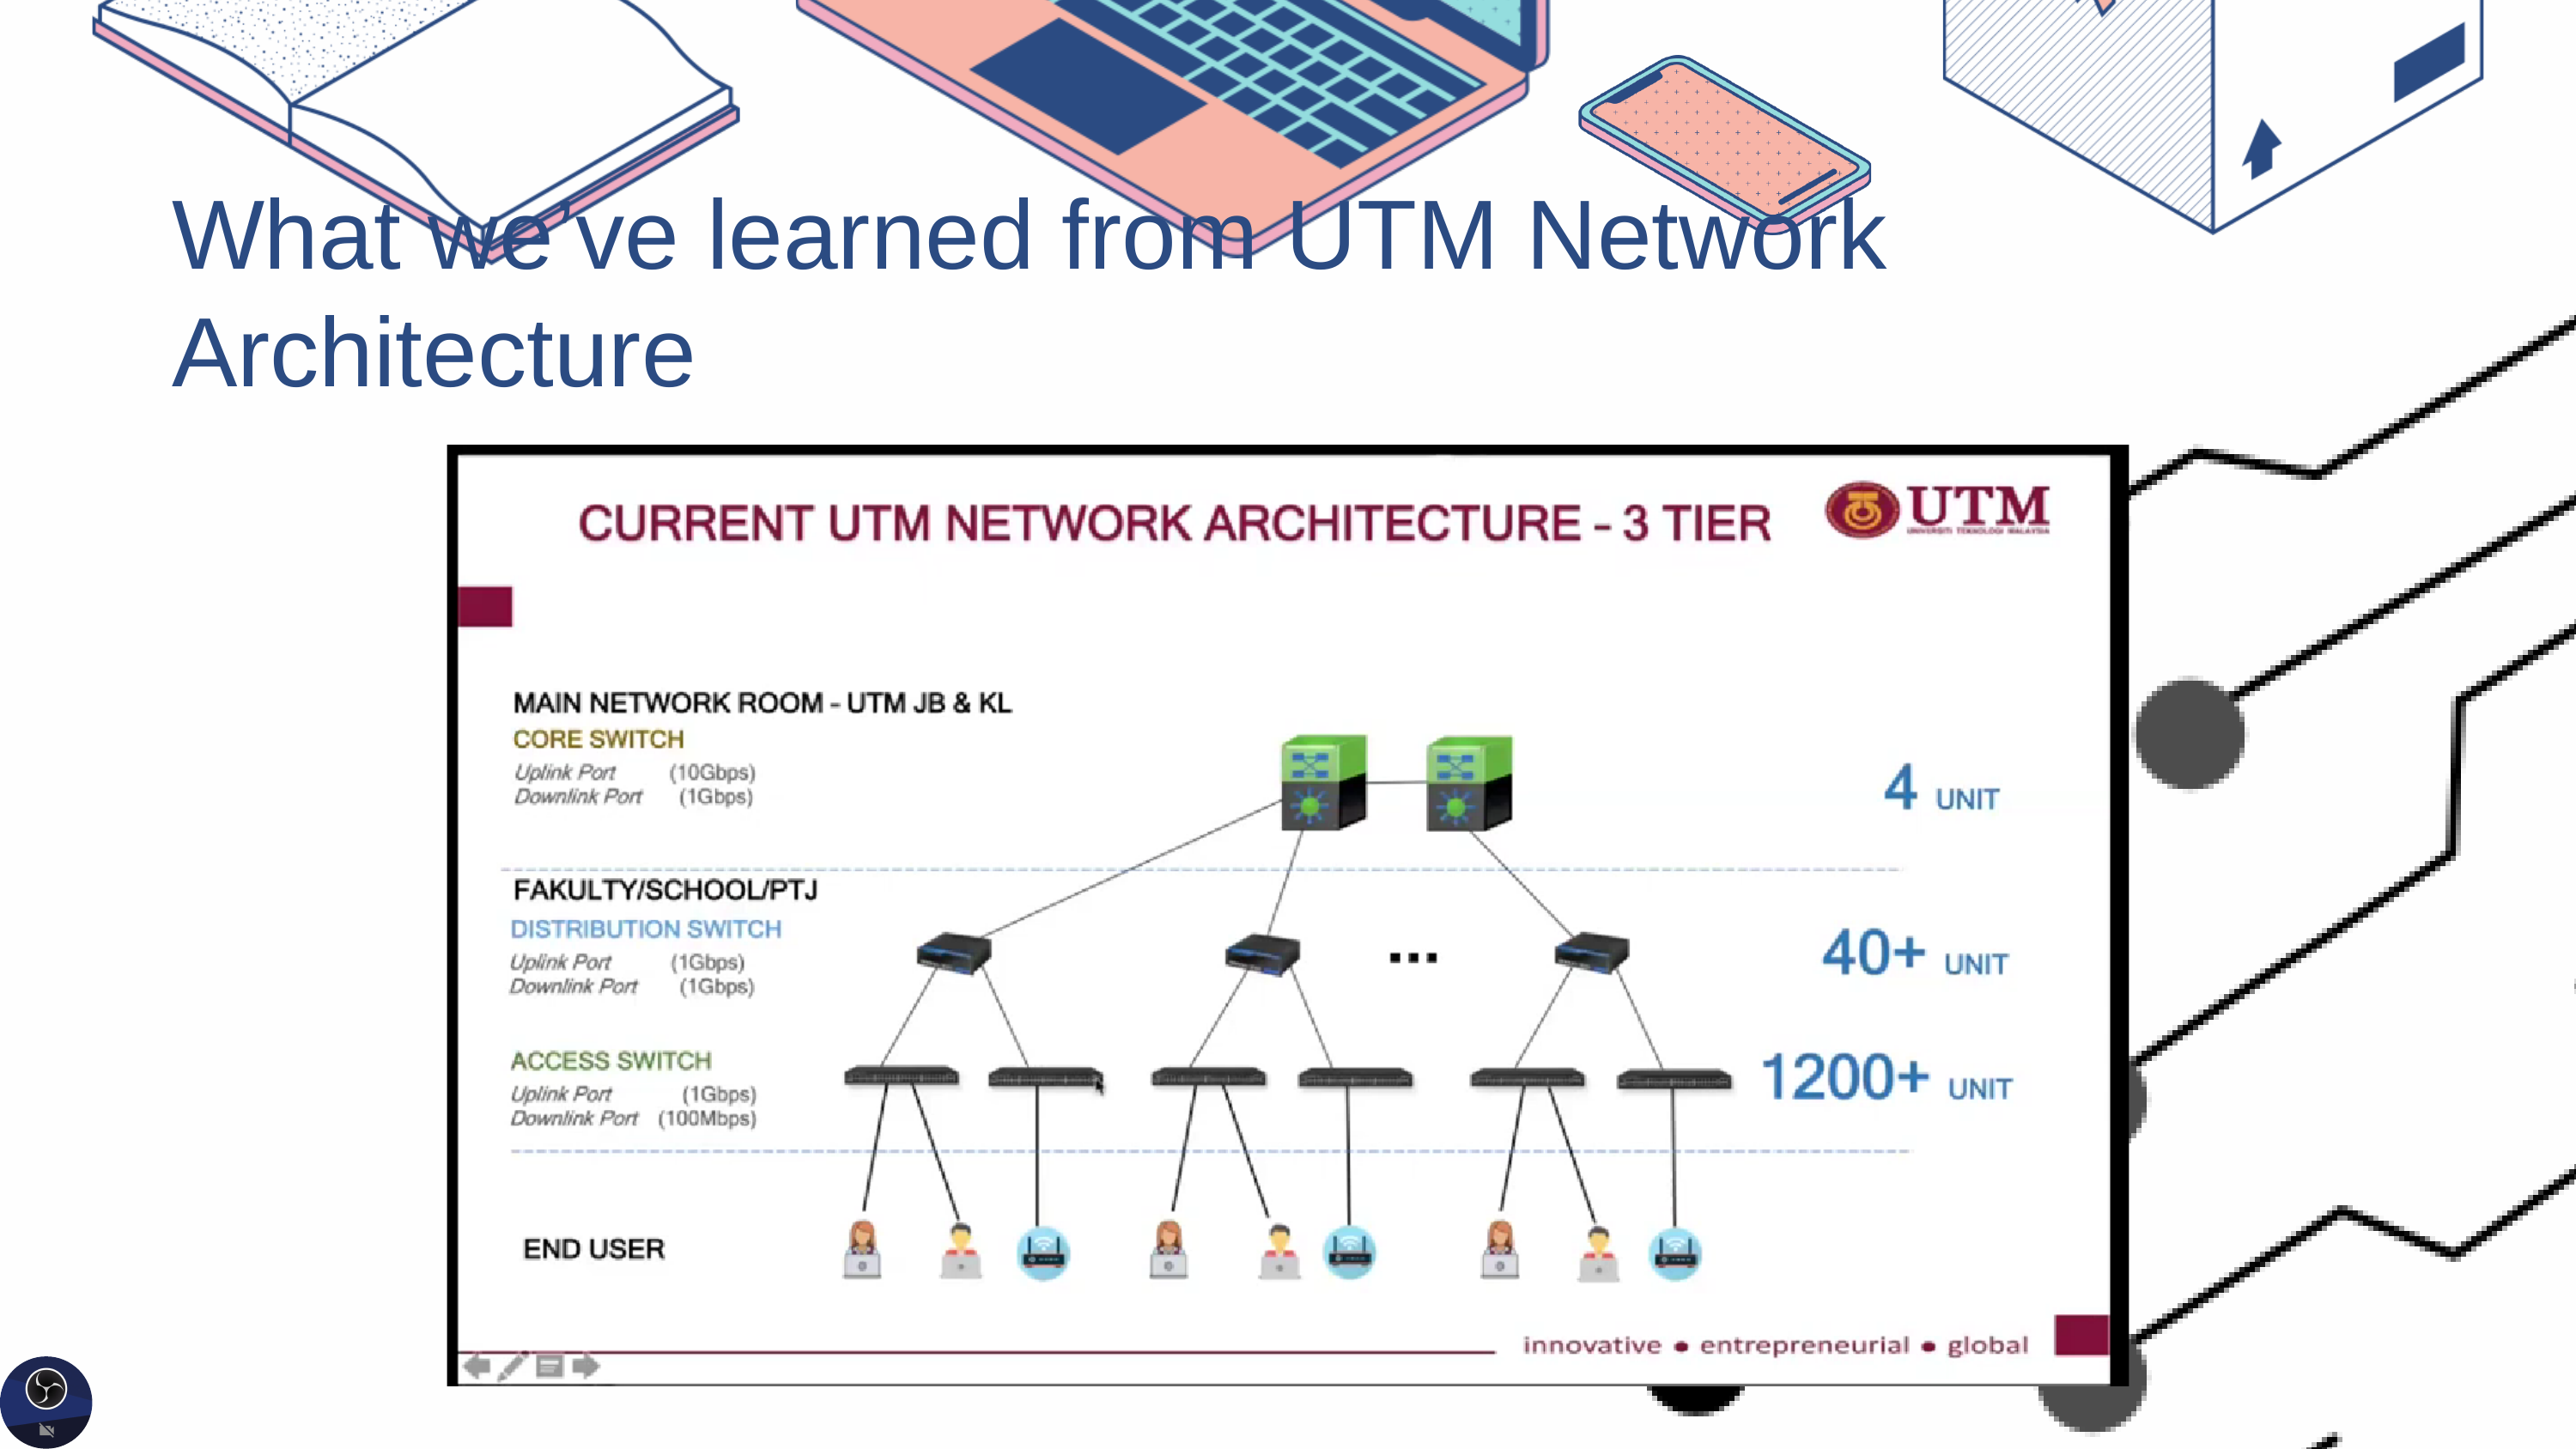

| What we’ve learned from UTM Network Architecture |  |
| --- | --- |
|  |  |